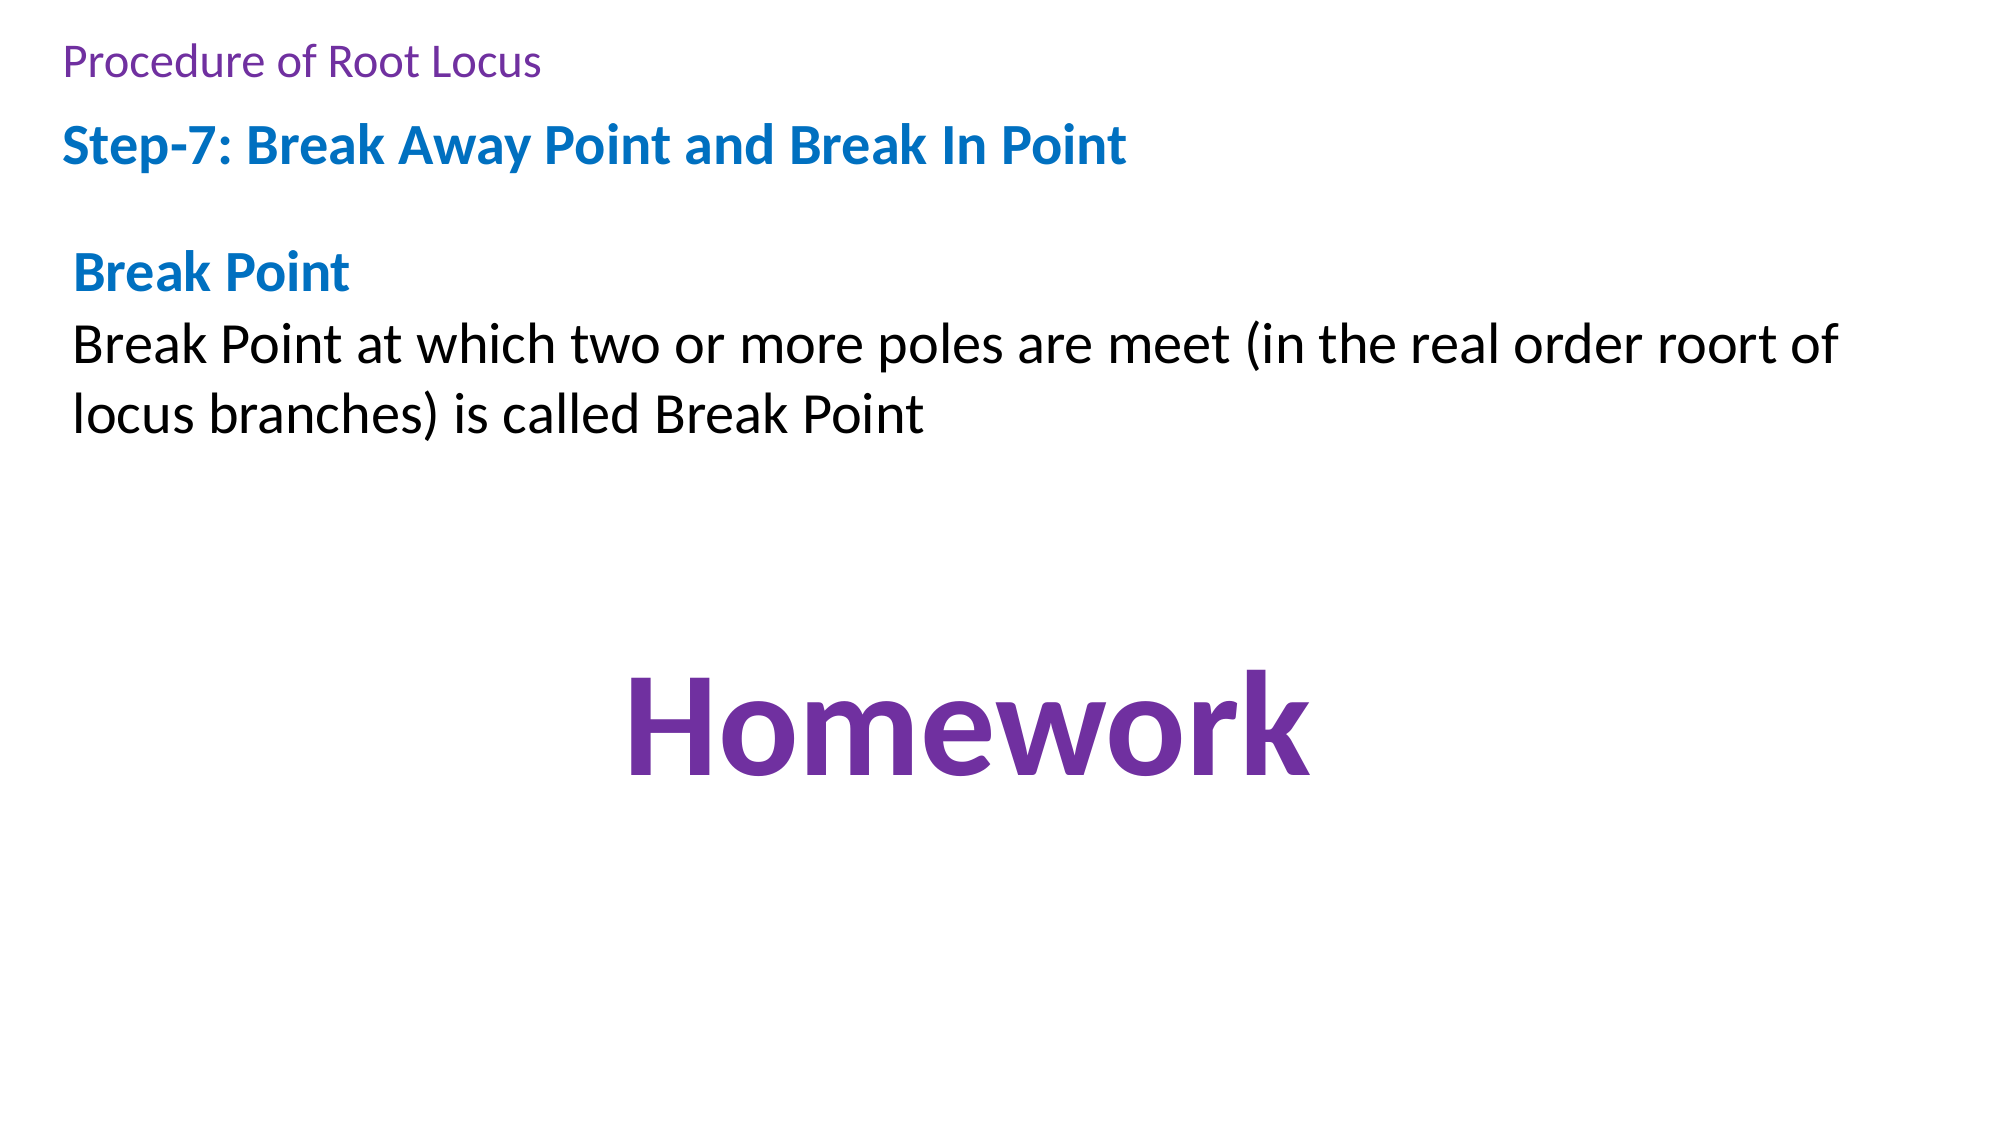

# Procedure of Root Locus
Step-7: Break Away Point and Break In Point
Break Point
Break Point at which two or more poles are meet (in the real order roort of locus branches) is called Break Point
Homework